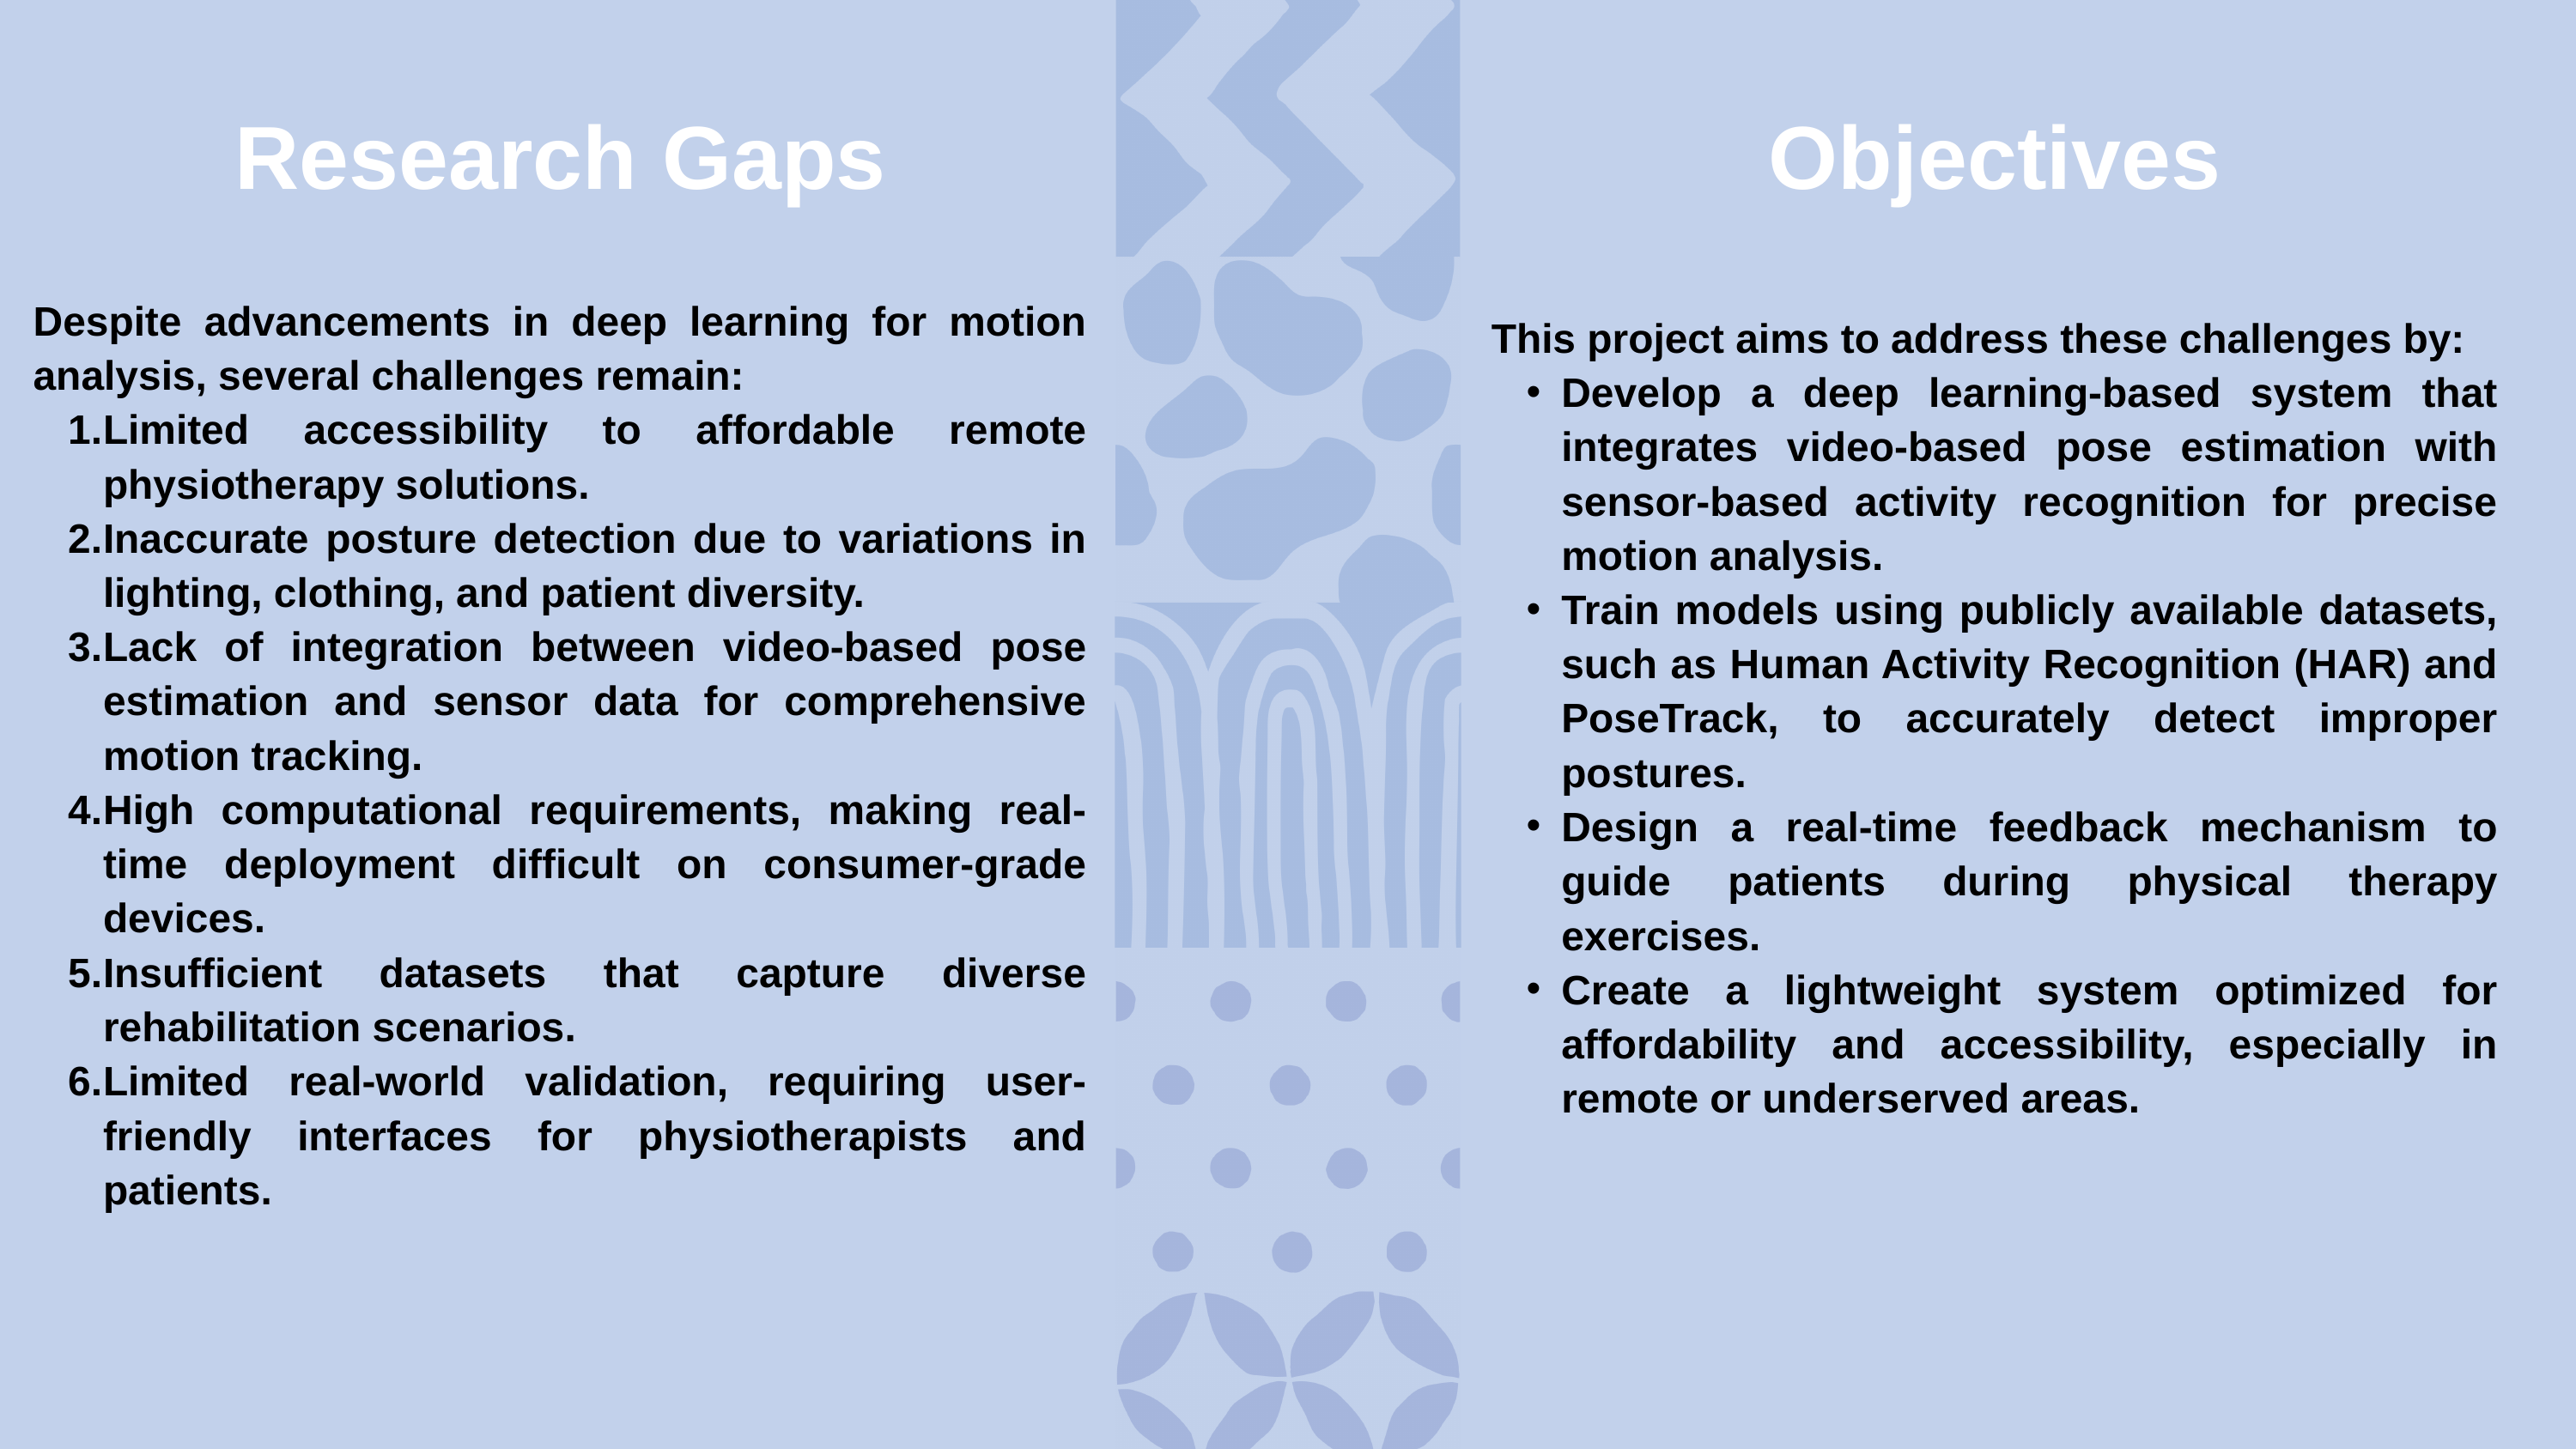

Research Gaps
Objectives

This project aims to address these challenges by:
Develop a deep learning-based system that integrates video-based pose estimation with sensor-based activity recognition for precise motion analysis.
Train models using publicly available datasets, such as Human Activity Recognition (HAR) and PoseTrack, to accurately detect improper postures.
Design a real-time feedback mechanism to guide patients during physical therapy exercises.
Create a lightweight system optimized for affordability and accessibility, especially in remote or underserved areas.

Despite advancements in deep learning for motion analysis, several challenges remain:
Limited accessibility to affordable remote physiotherapy solutions.
Inaccurate posture detection due to variations in lighting, clothing, and patient diversity.
Lack of integration between video-based pose estimation and sensor data for comprehensive motion tracking.
High computational requirements, making real-time deployment difficult on consumer-grade devices.
Insufficient datasets that capture diverse rehabilitation scenarios.
Limited real-world validation, requiring user-friendly interfaces for physiotherapists and patients.